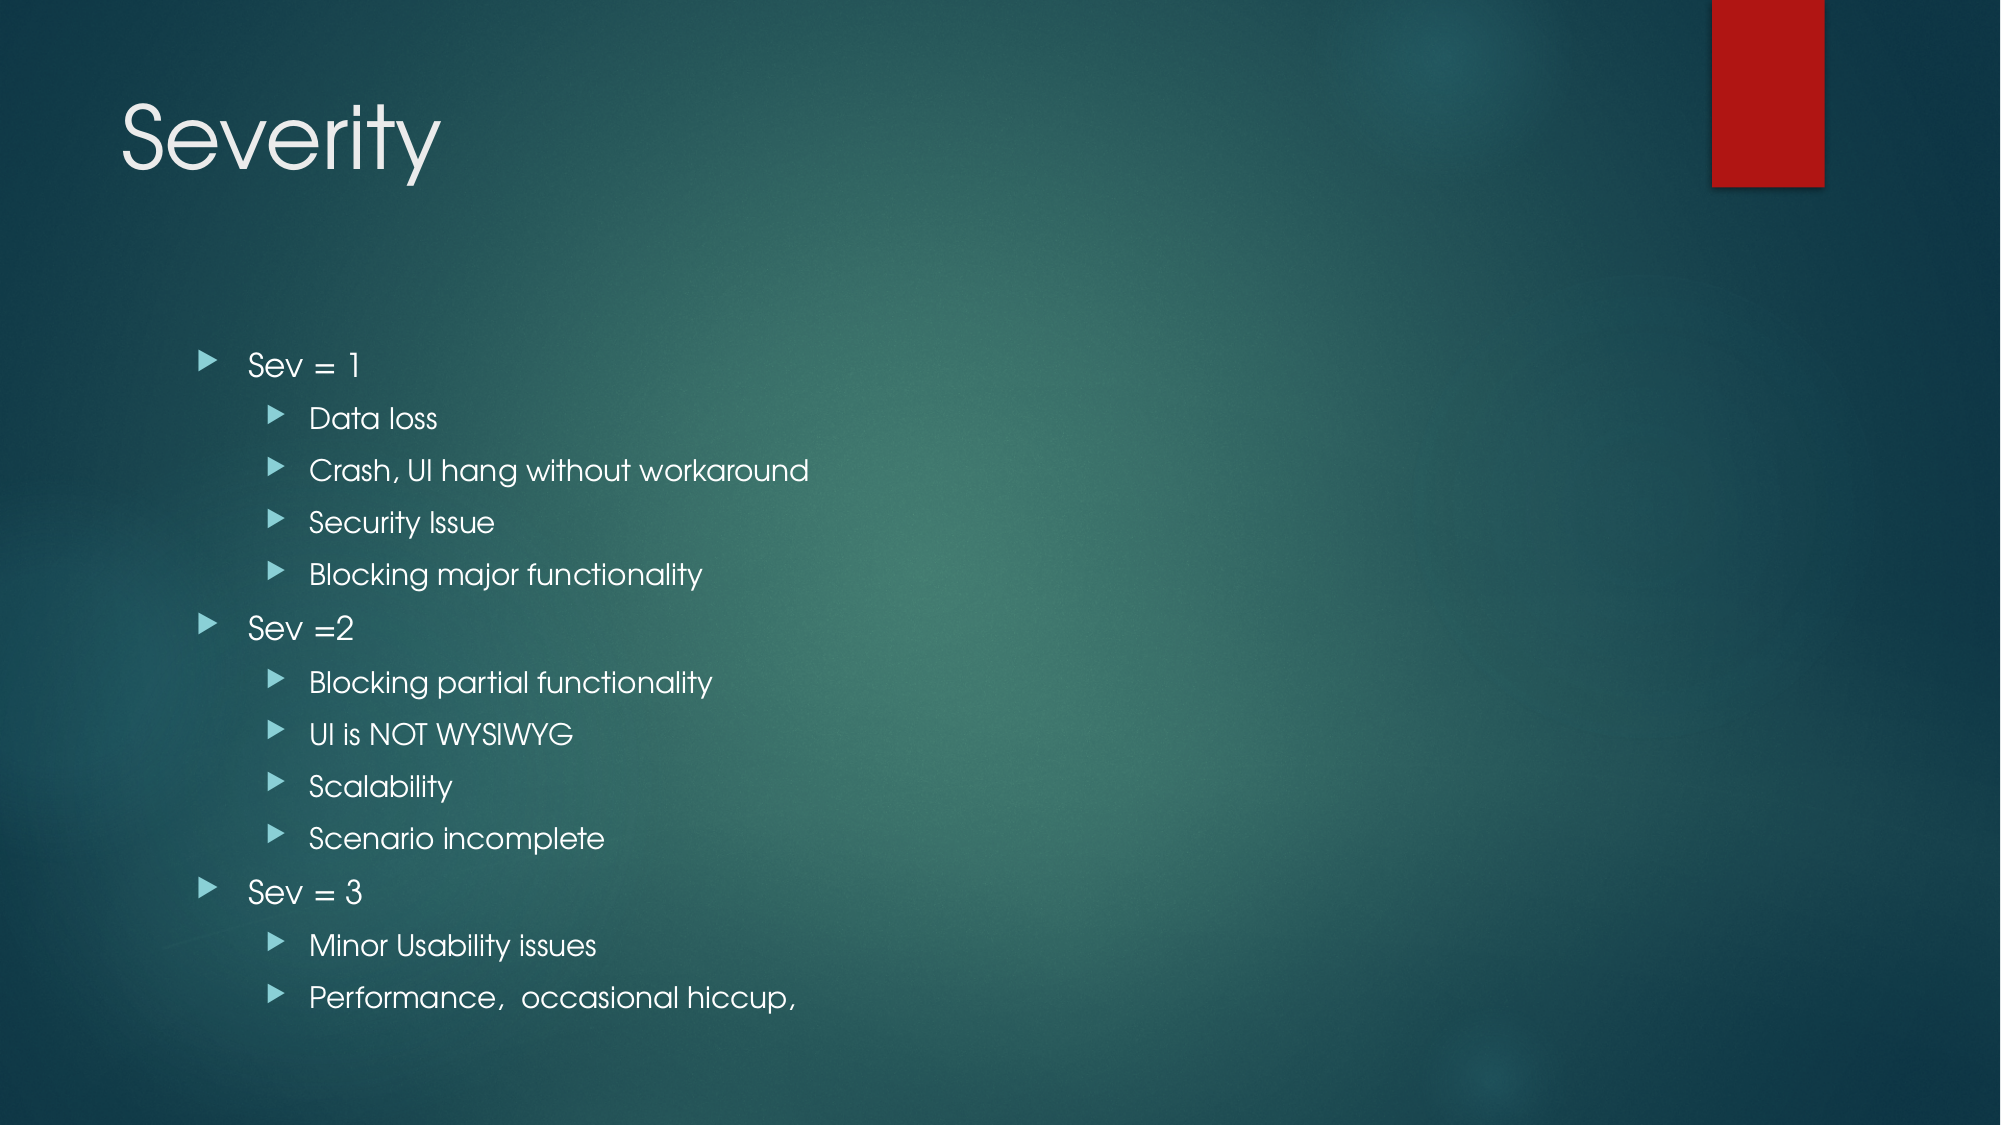

# Severity
Sev = 1
Data loss
Crash, UI hang without workaround
Security Issue
Blocking major functionality
Sev =2
Blocking partial functionality
UI is NOT WYSIWYG
Scalability
Scenario incomplete
Sev = 3
Minor Usability issues
Performance,  occasional hiccup,